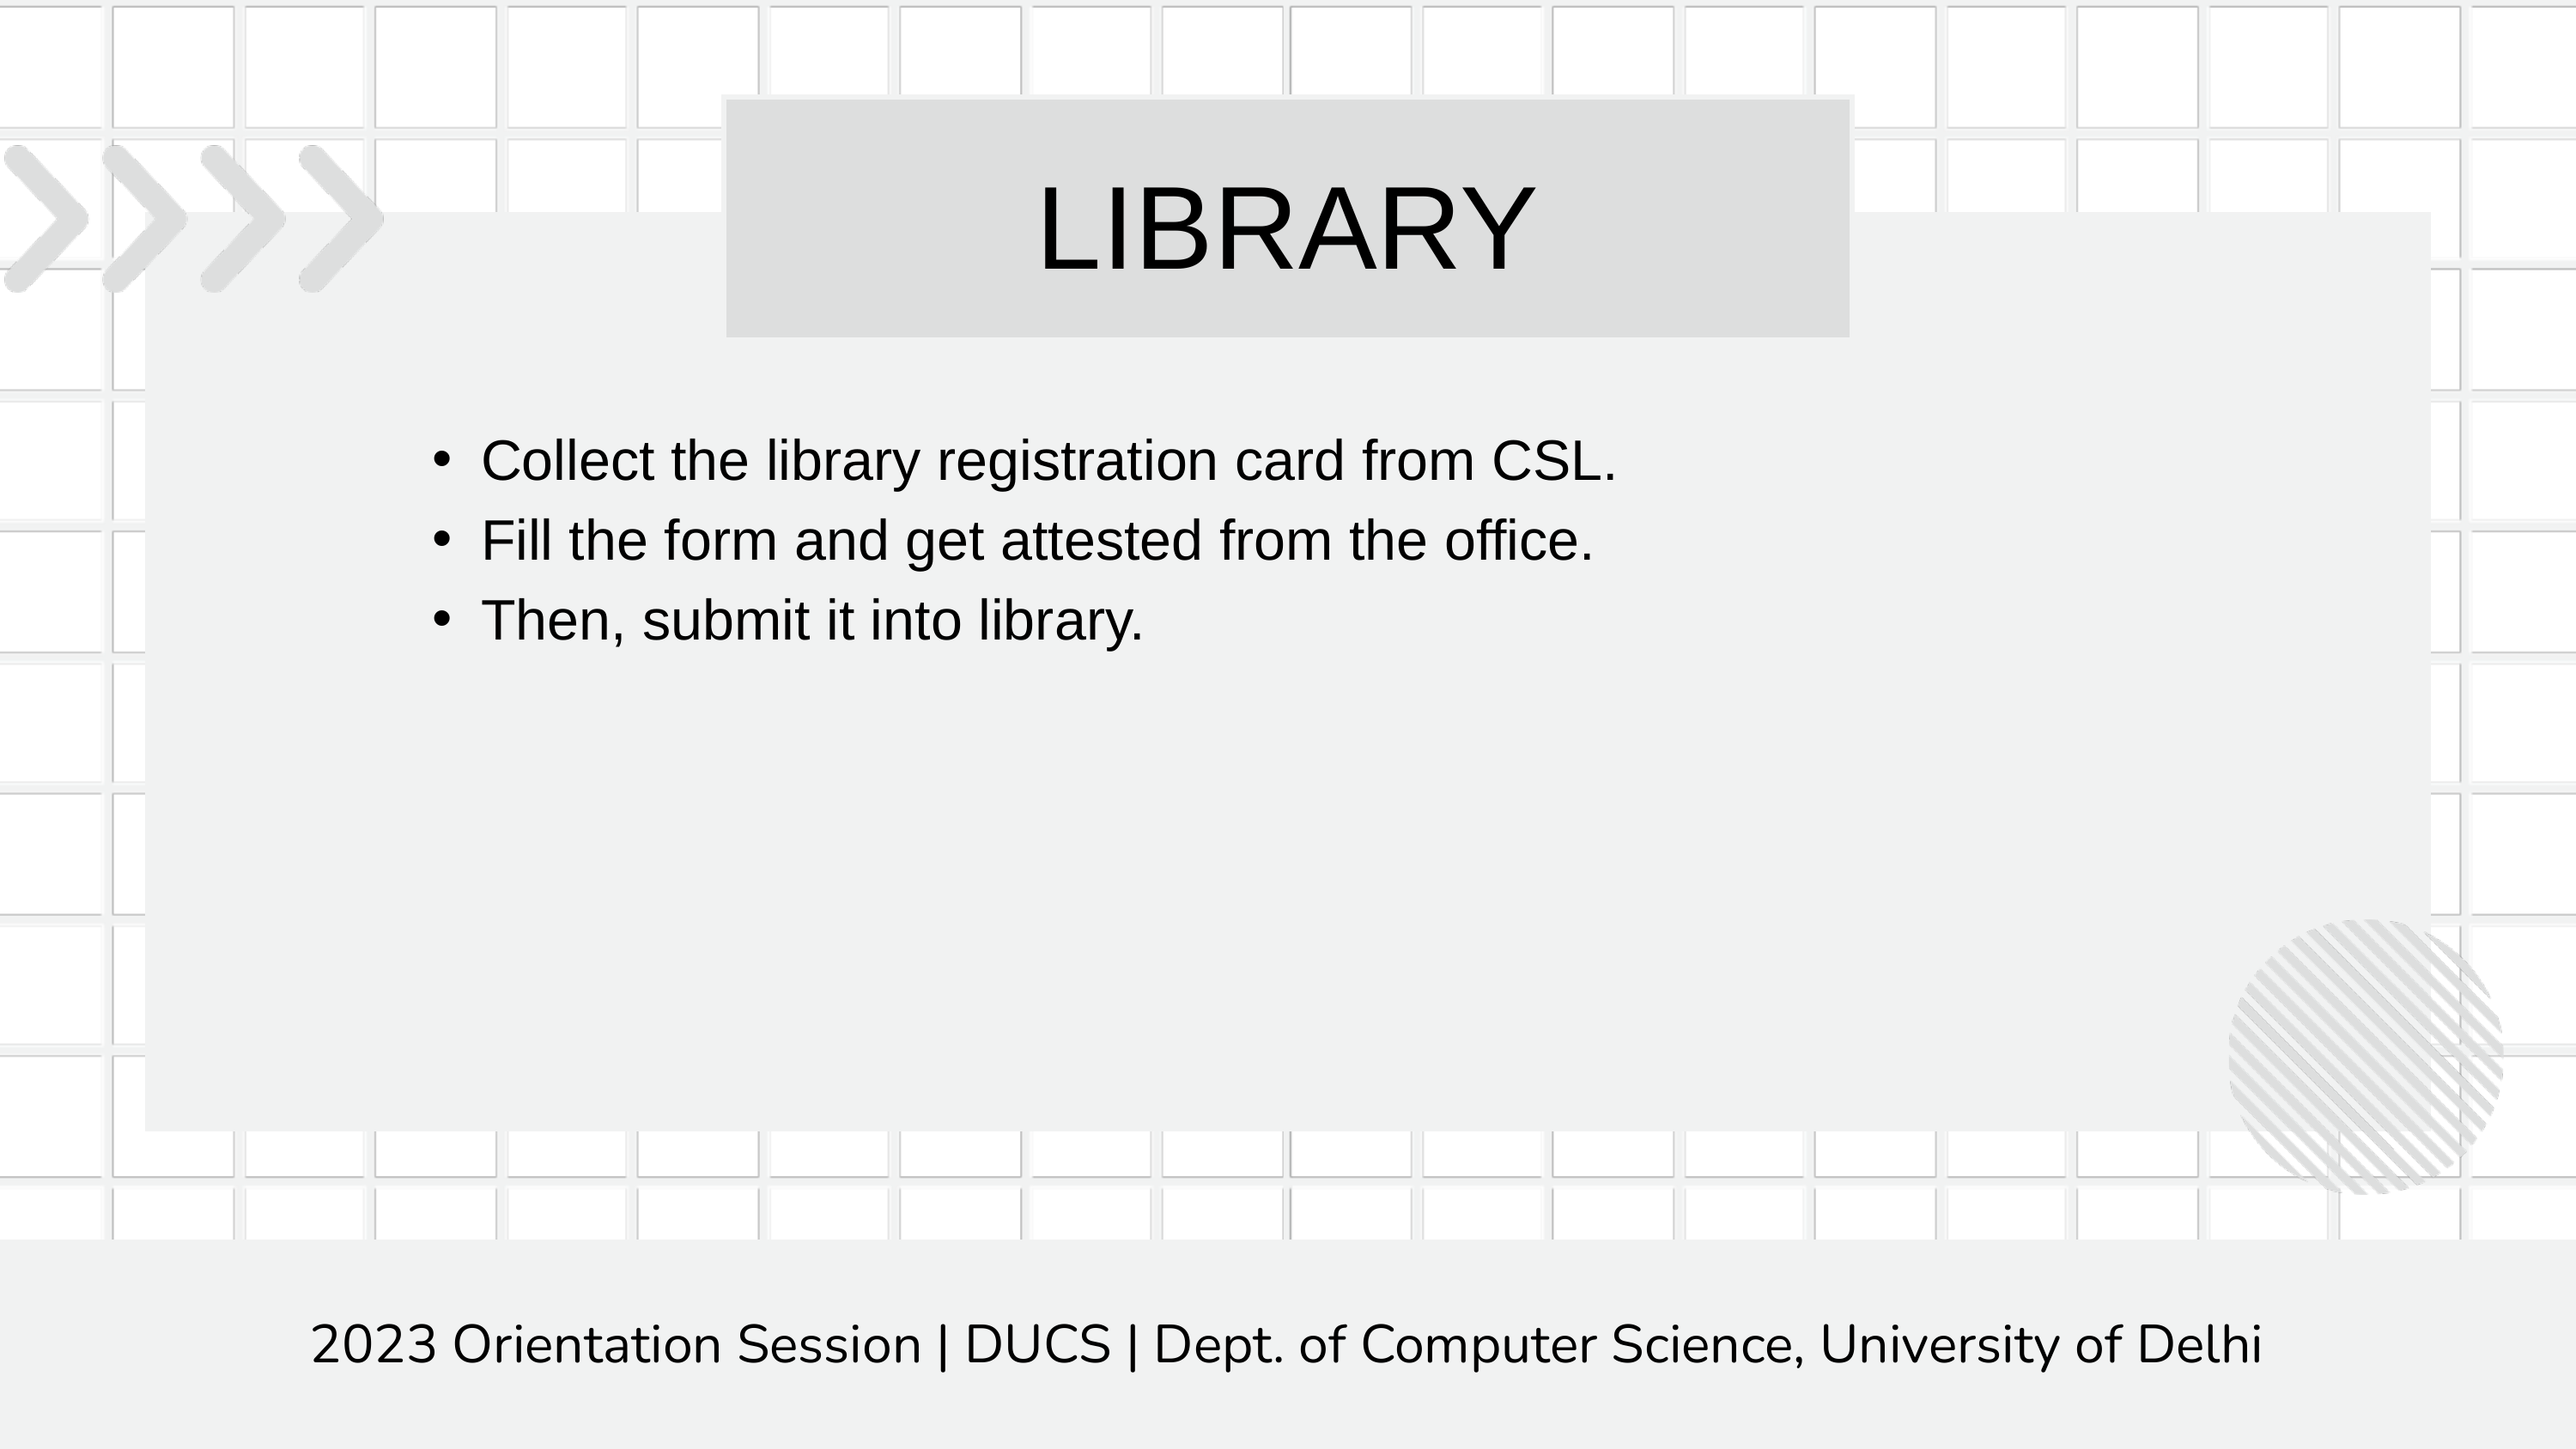

LIBRARY

Collect the library registration card from CSL.
Fill the form and get attested from the office.
Then, submit it into library.

2023 Orientation Session | DUCS | Dept. of Computer Science, University of Delhi